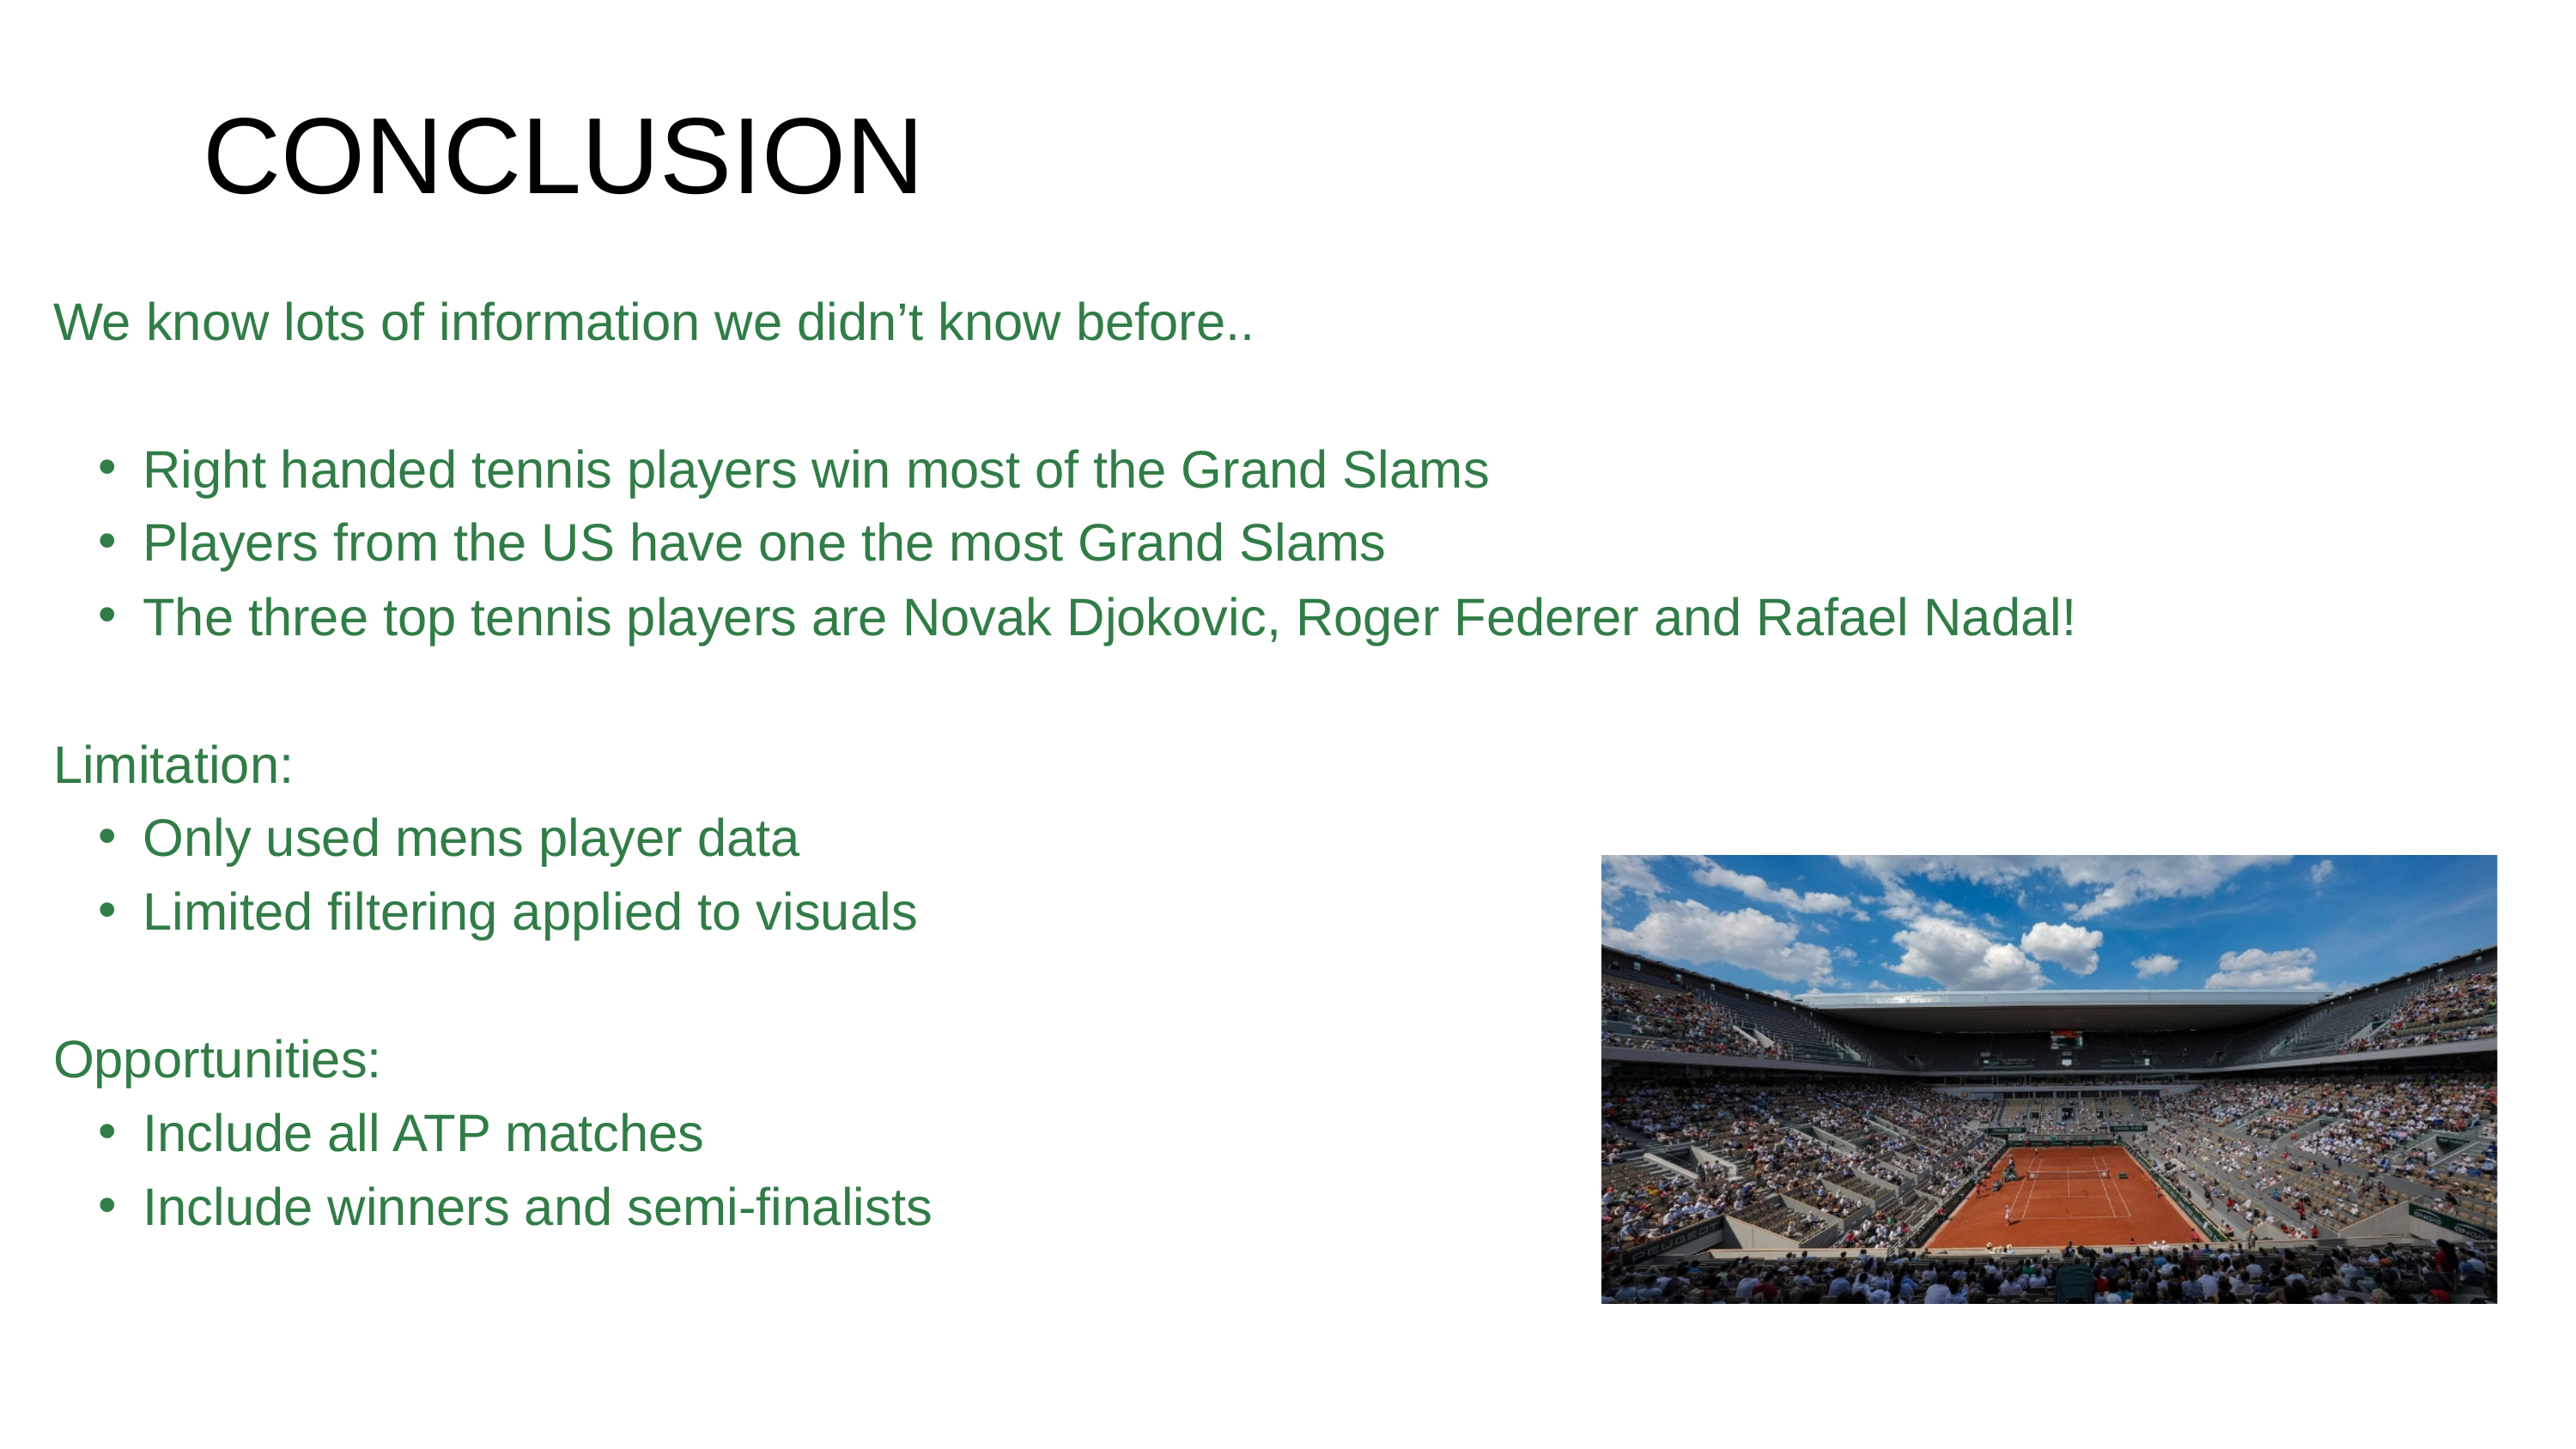

CONCLUSION

We know lots of information we didn’t know before..

Right handed tennis players win most of the Grand Slams
Players from the US have one the most Grand Slams
The three top tennis players are Novak Djokovic, Roger Federer and Rafael Nadal!

Limitation:
Only used mens player data
Limited filtering applied to visuals

Opportunities:
Include all ATP matches
Include winners and semi-finalists